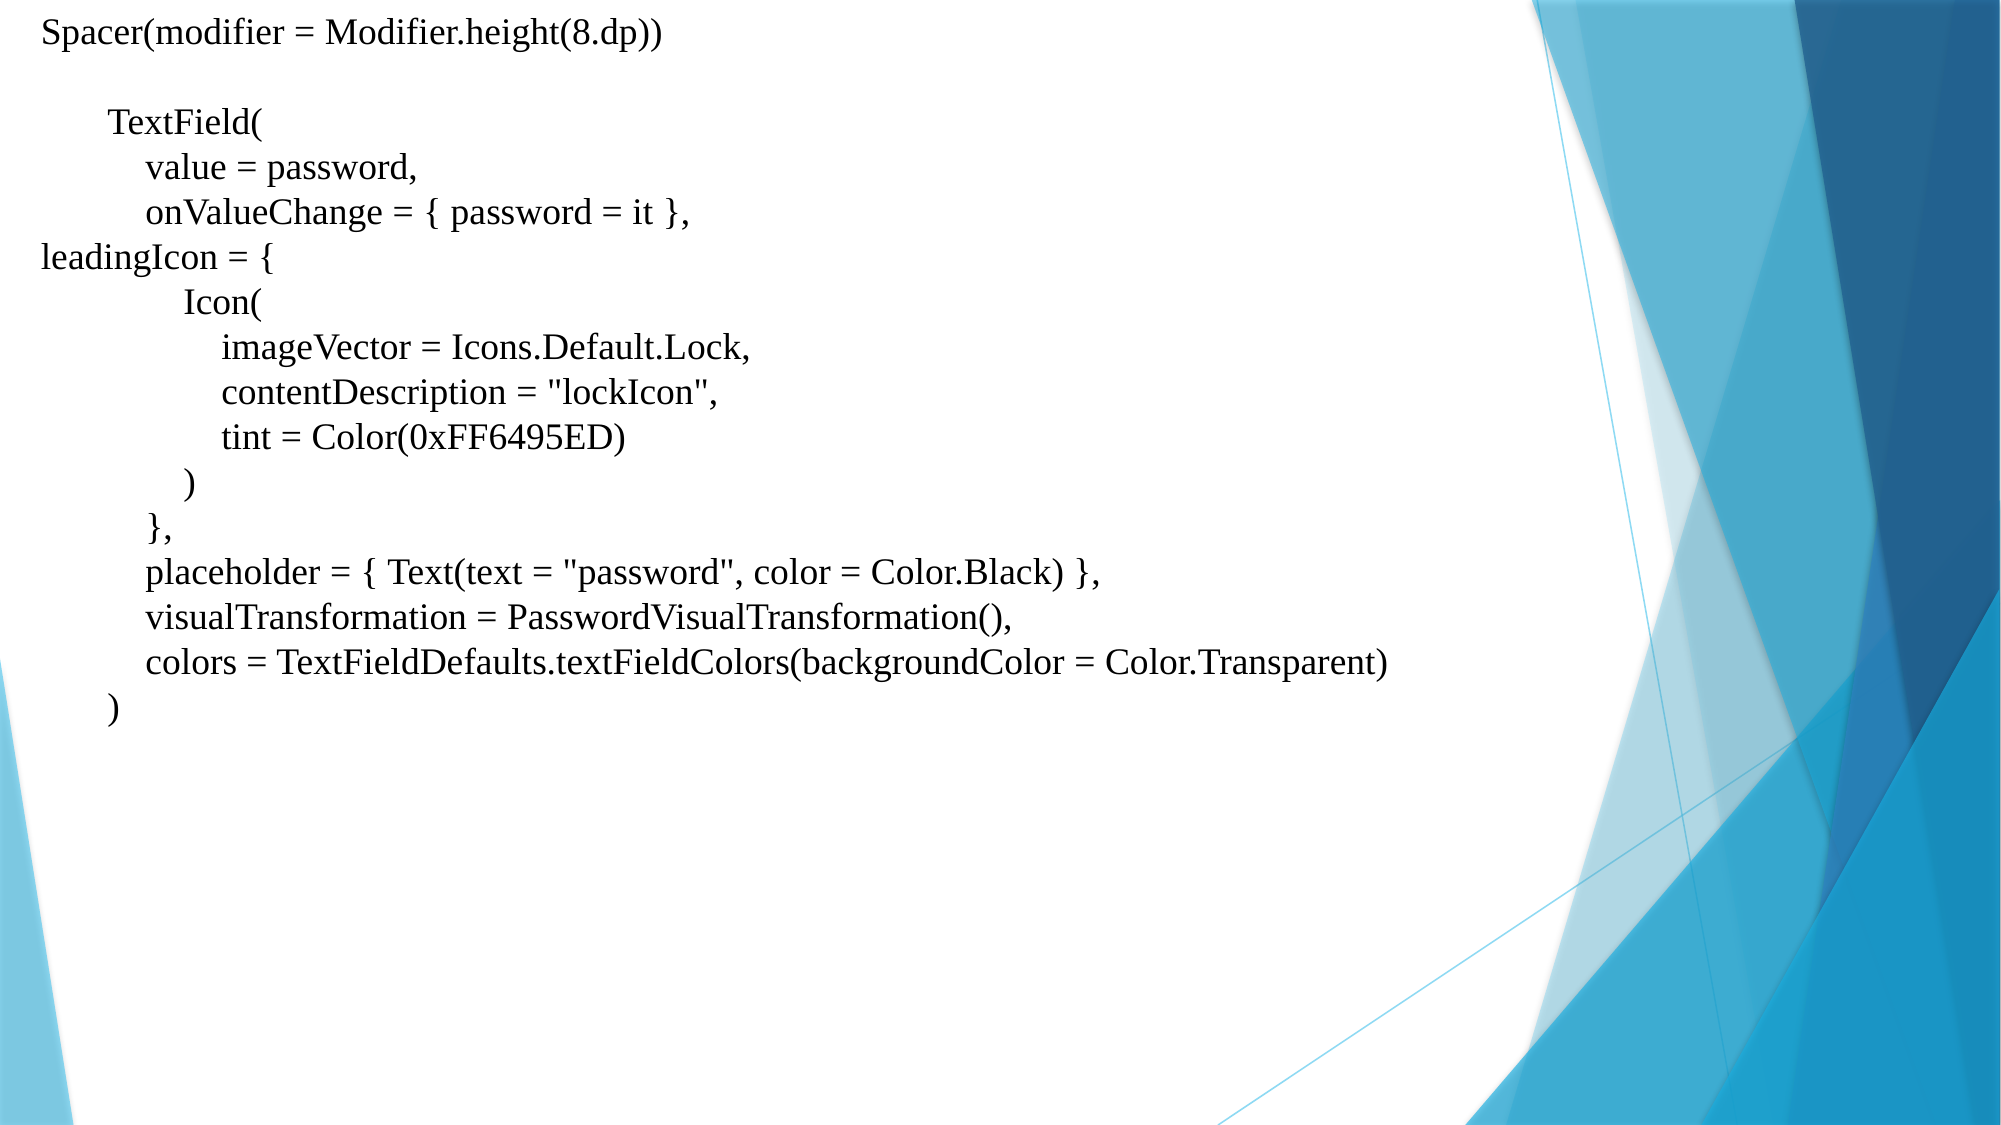

Spacer(modifier = Modifier.height(8.dp))

        TextField(
            value = password,
            onValueChange = { password = it },
 leadingIcon = {
                Icon(
                    imageVector = Icons.Default.Lock,
                    contentDescription = "lockIcon",
                    tint = Color(0xFF6495ED)
                )
            },
            placeholder = { Text(text = "password", color = Color.Black) },
            visualTransformation = PasswordVisualTransformation(),
            colors = TextFieldDefaults.textFieldColors(backgroundColor = Color.Transparent)
        )